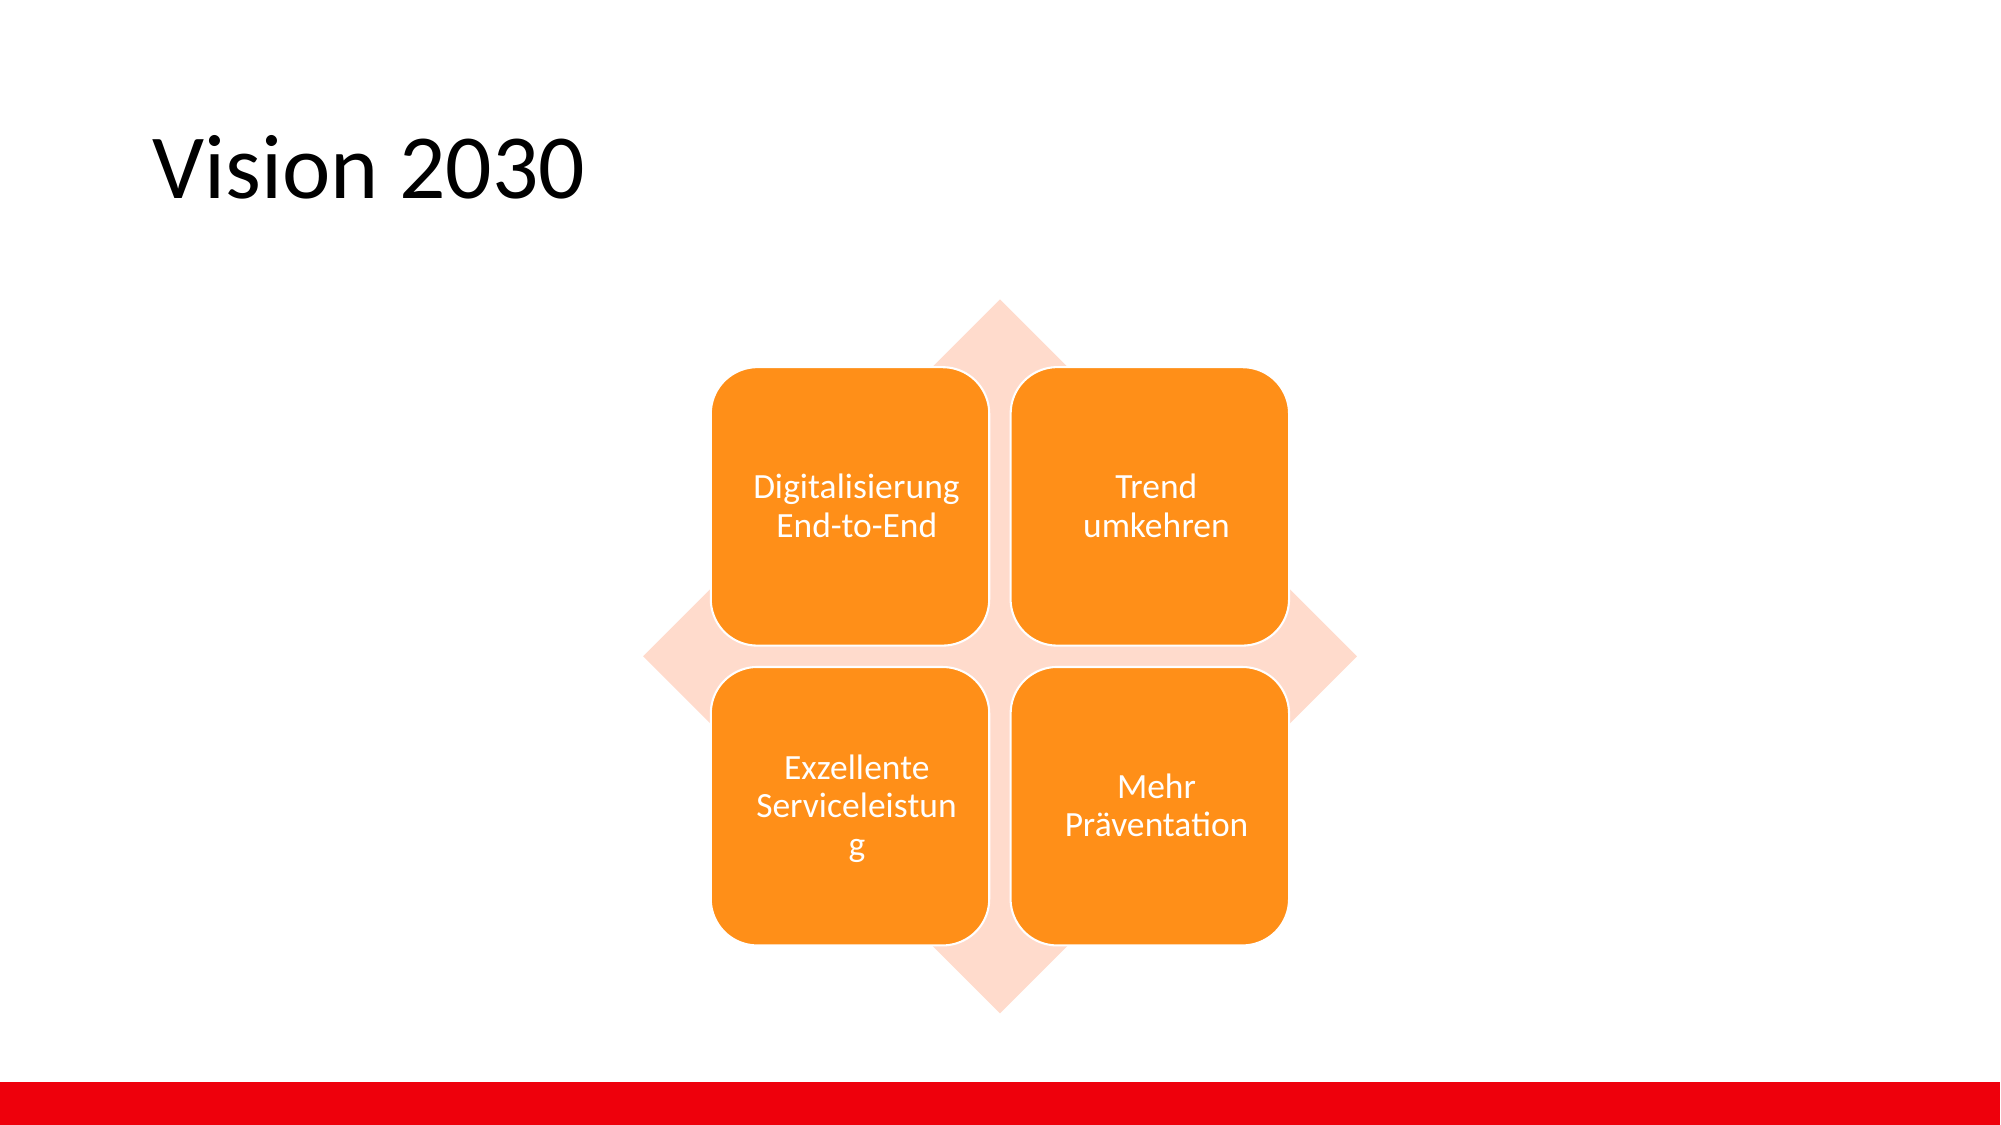

# Vision 2030
Digitalisierung End-to-End
Trend umkehren
Exzellente Serviceleistung
Mehr Präventation